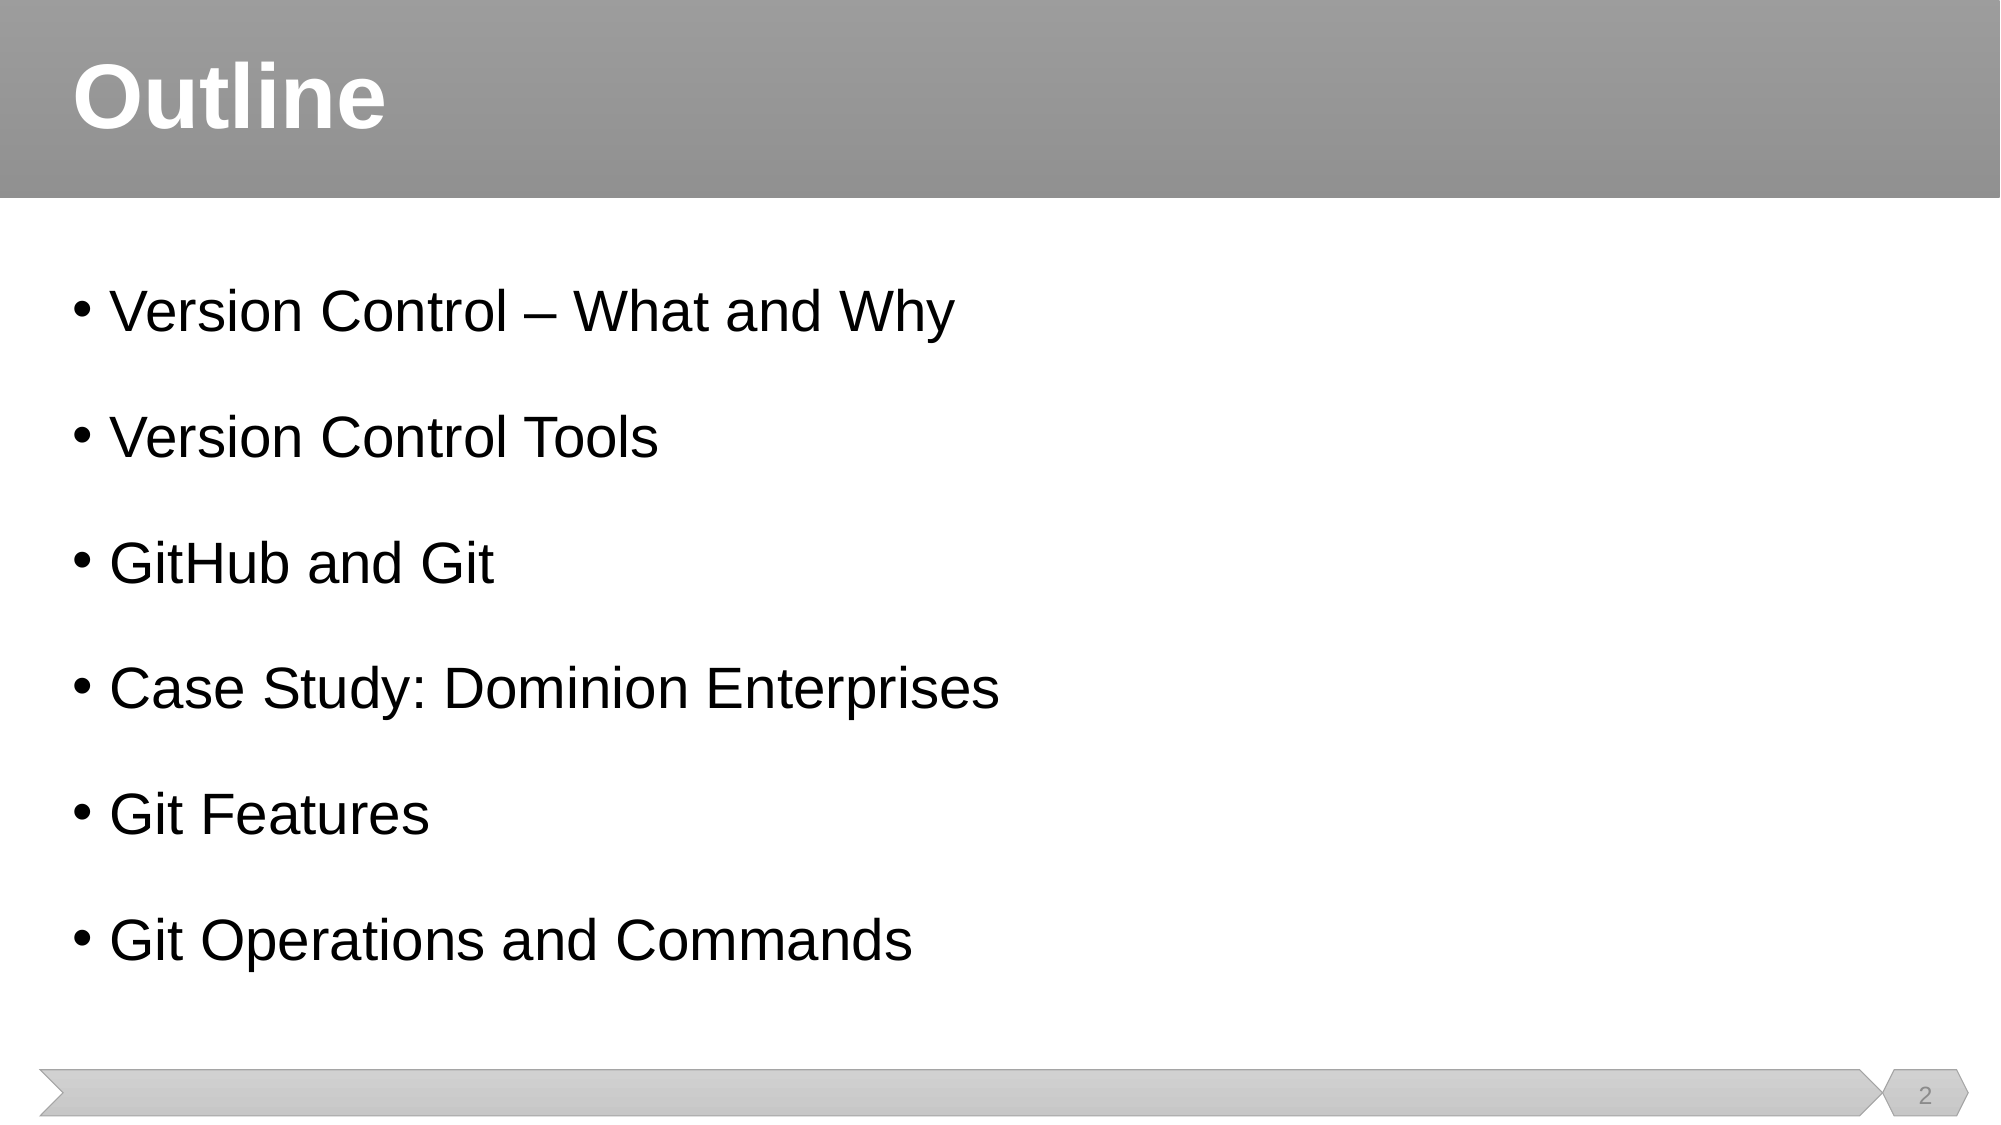

# Outline
Version Control – What and Why
Version Control Tools
GitHub and Git
Case Study: Dominion Enterprises
Git Features
Git Operations and Commands
2